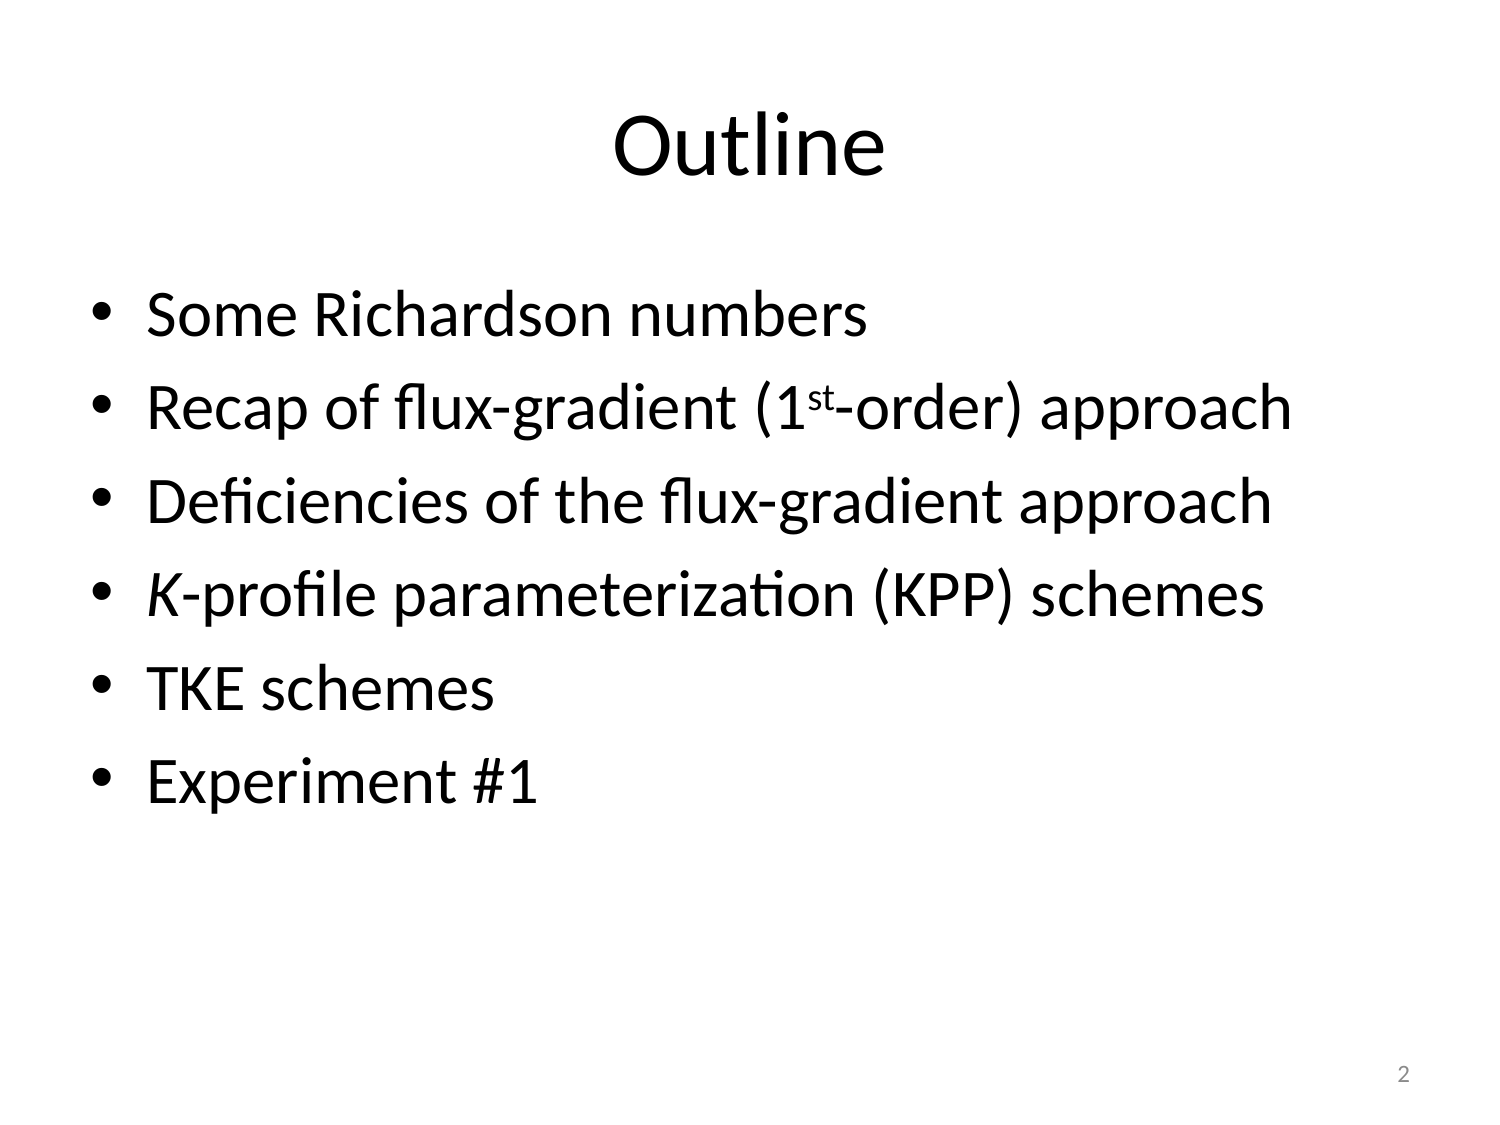

# Outline
Some Richardson numbers
Recap of flux-gradient (1st-order) approach
Deficiencies of the flux-gradient approach
K-profile parameterization (KPP) schemes
TKE schemes
Experiment #1
2